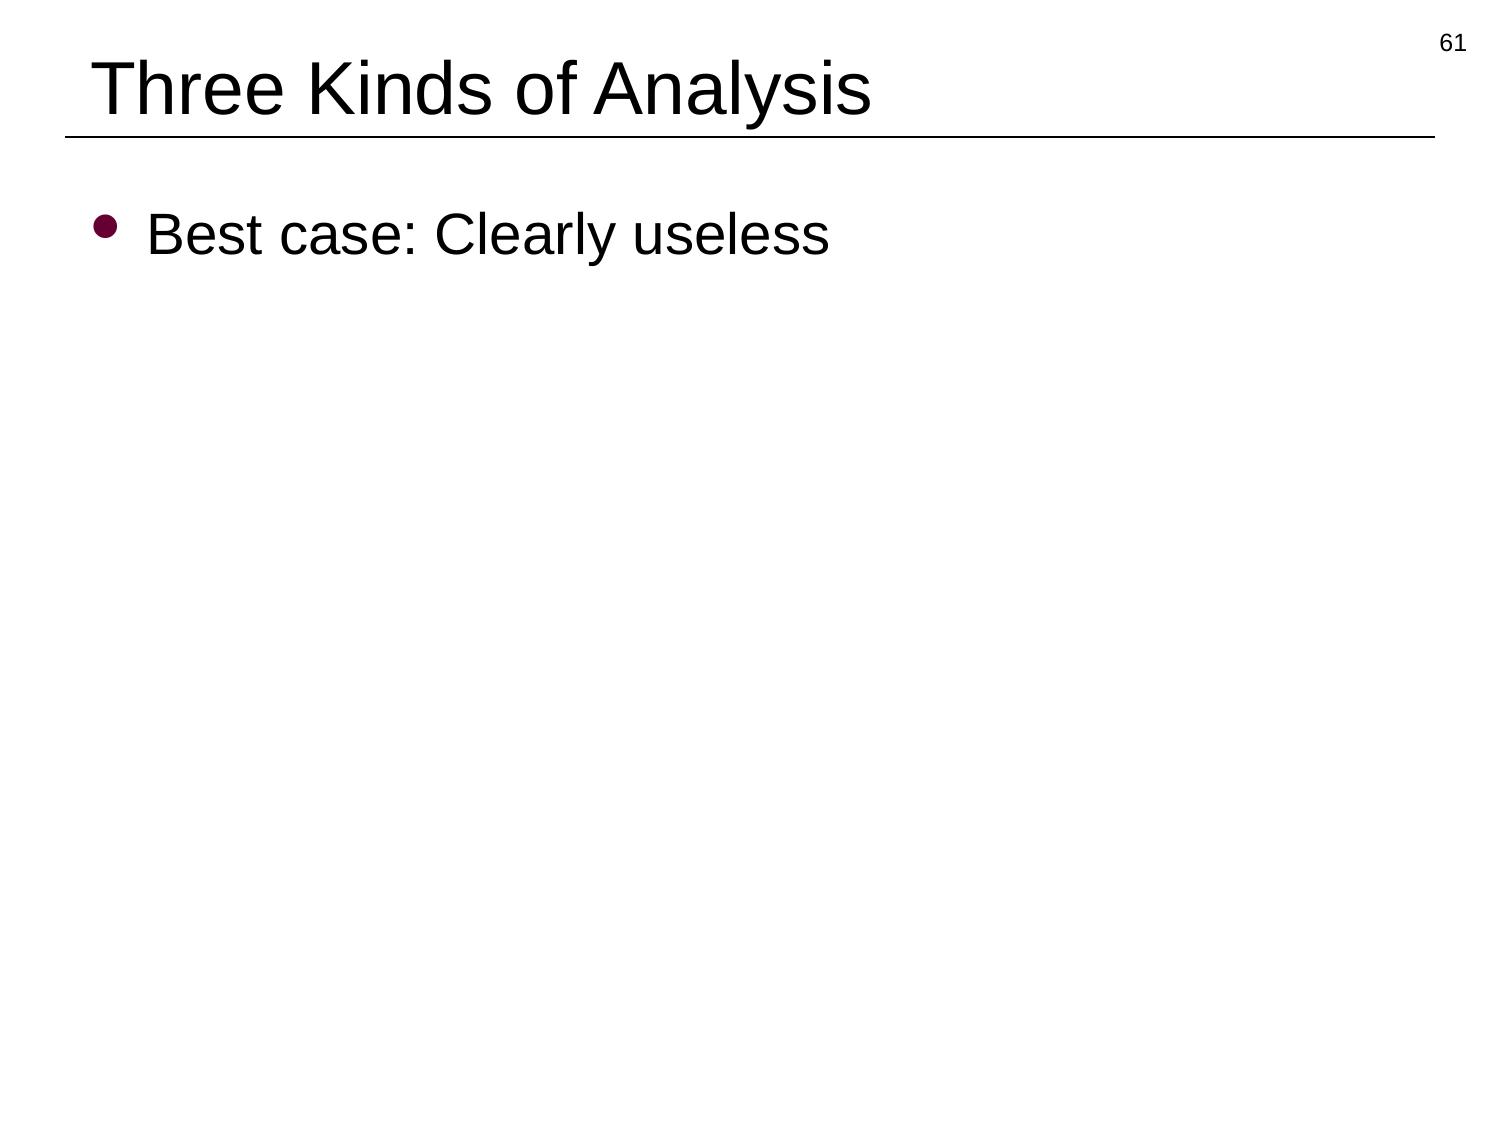

61
# Three Kinds of Analysis

Best case: Clearly useless